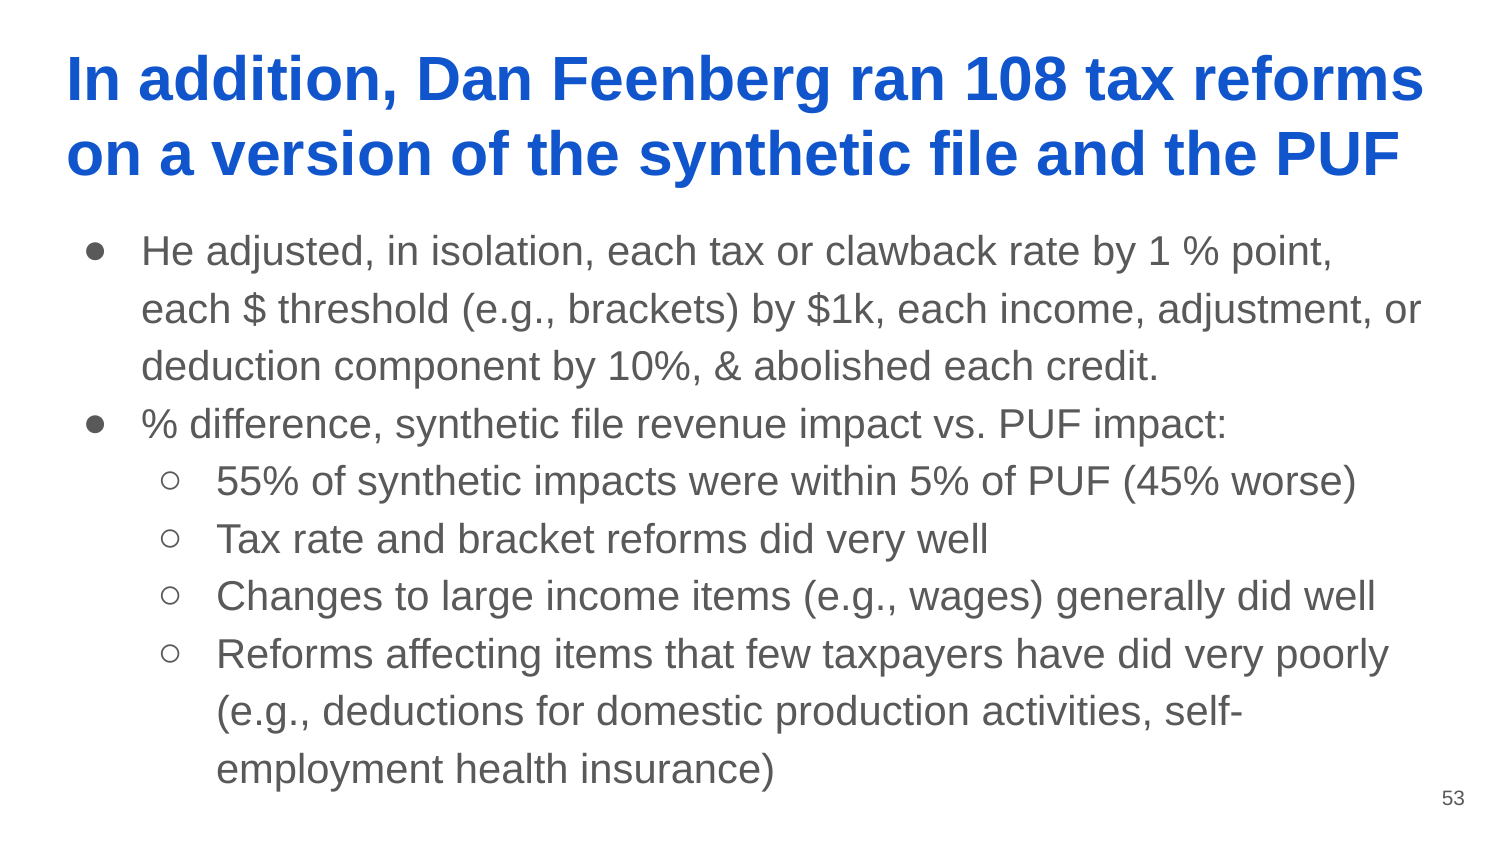

# In addition, Dan Feenberg ran 108 tax reforms on a version of the synthetic file and the PUF
He adjusted, in isolation, each tax or clawback rate by 1 % point, each $ threshold (e.g., brackets) by $1k, each income, adjustment, or deduction component by 10%, & abolished each credit.
% difference, synthetic file revenue impact vs. PUF impact:
55% of synthetic impacts were within 5% of PUF (45% worse)
Tax rate and bracket reforms did very well
Changes to large income items (e.g., wages) generally did well
Reforms affecting items that few taxpayers have did very poorly (e.g., deductions for domestic production activities, self-employment health insurance)
53